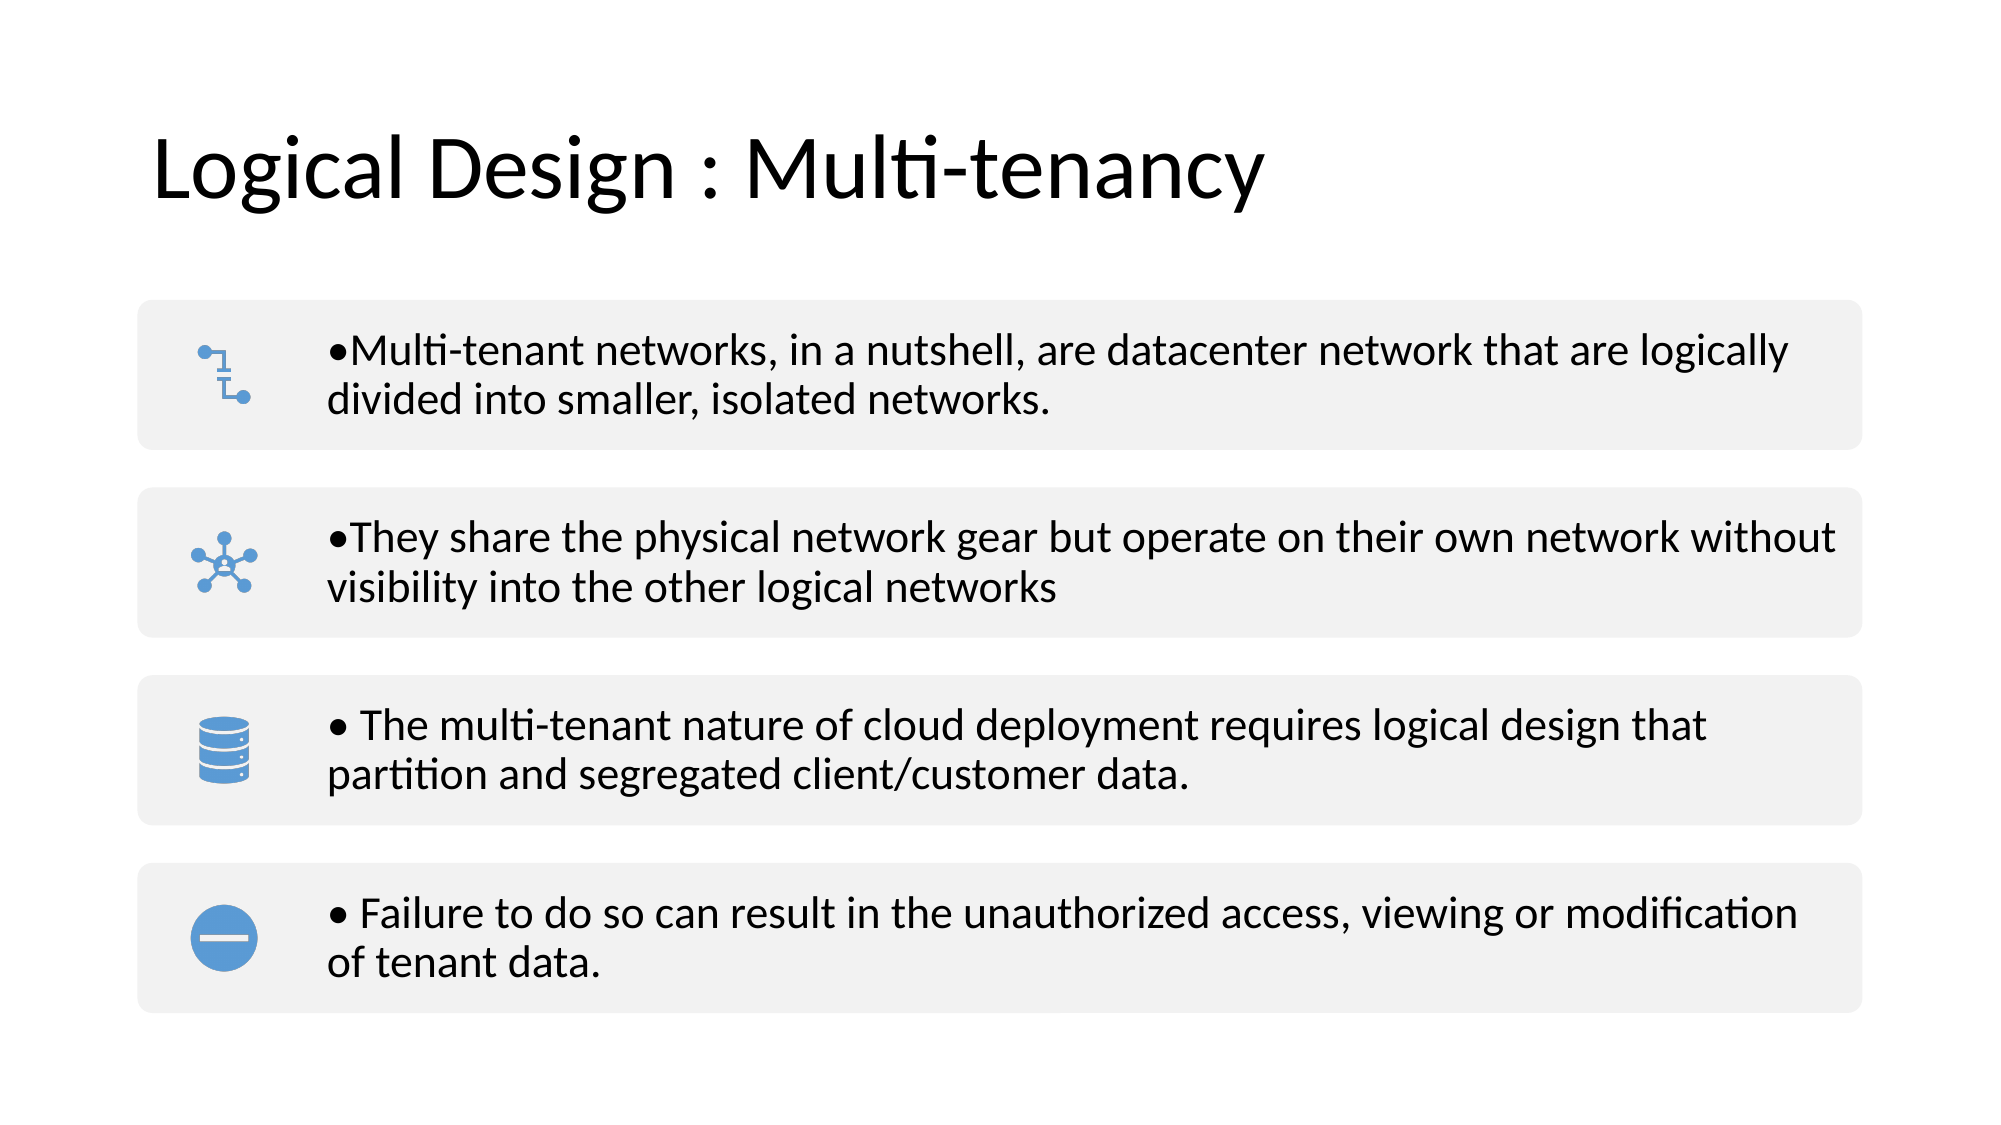

# Logical Design : Multi-tenancy
•Multi-tenant networks, in a nutshell, are datacenter network that are logically divided into smaller, isolated networks.
•They share the physical network gear but operate on their own network without visibility into the other logical networks
• The multi-tenant nature of cloud deployment requires logical design that partition and segregated client/customer data.
• Failure to do so can result in the unauthorized access, viewing or modification of tenant data.